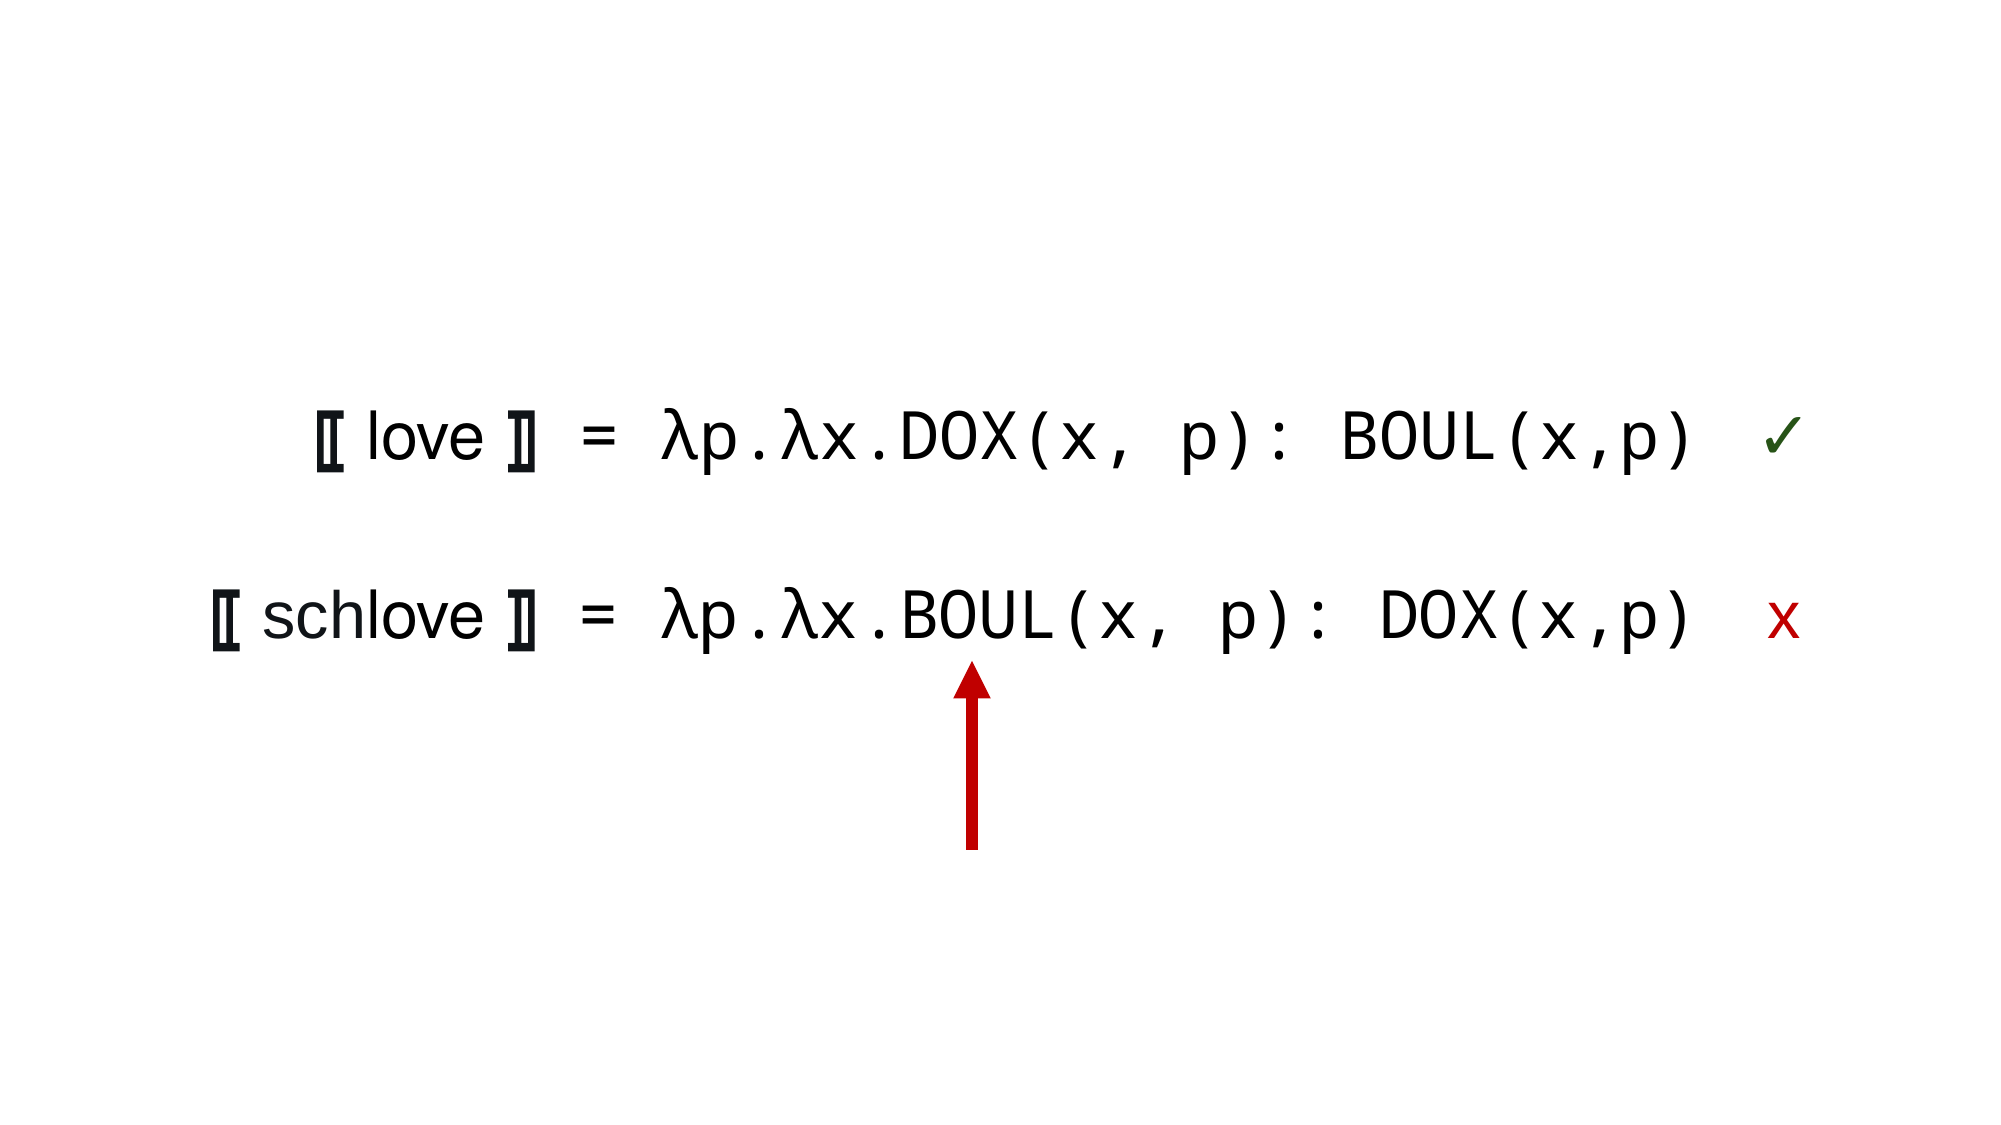

✓
⟦ love ⟧ = λp.λx.DOX(x, p): BOUL(x,p)
⟦ schlove ⟧ = λp.λx.BOUL(x, p): DOX(x,p)
x